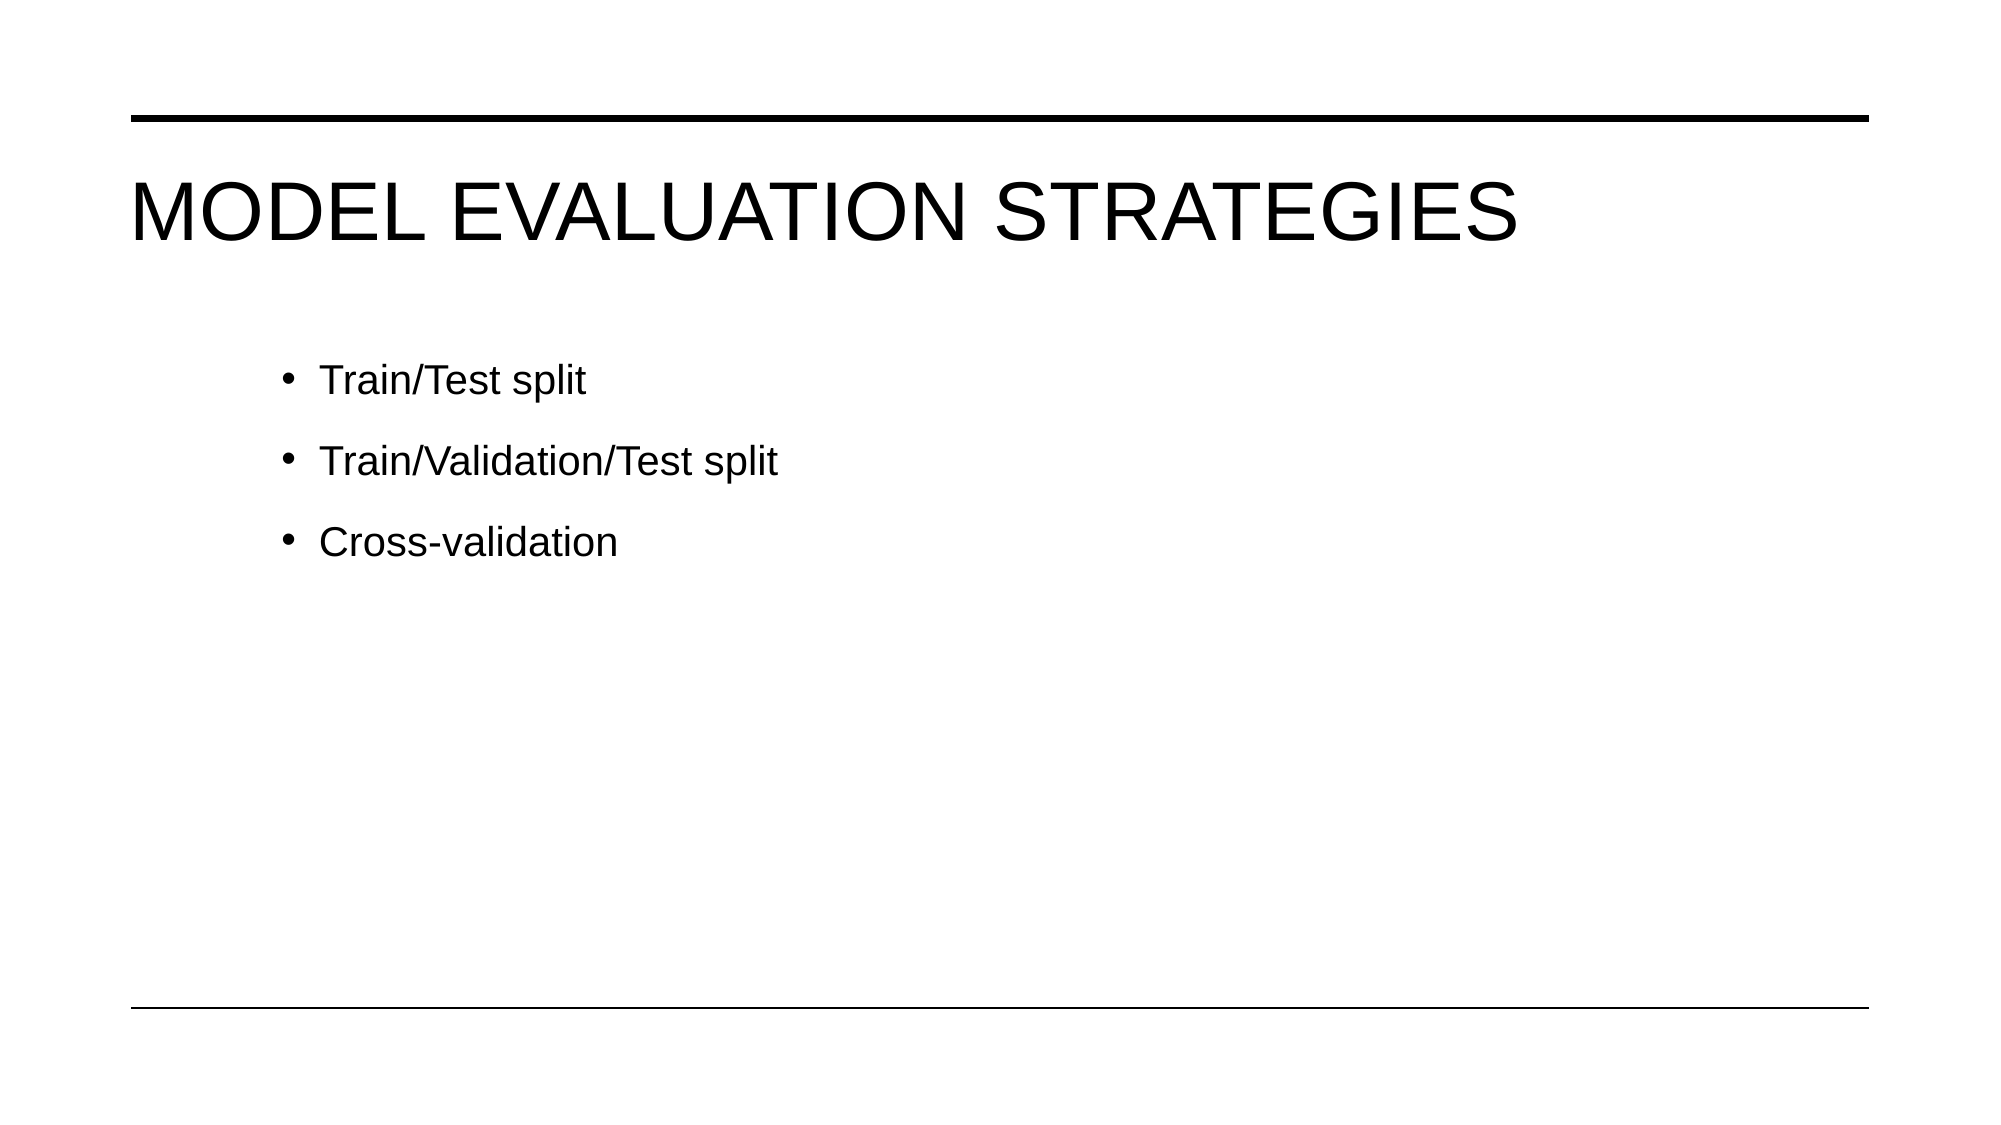

# Model Evaluation Strategies
Train/Test split
Train/Validation/Test split
Cross-validation